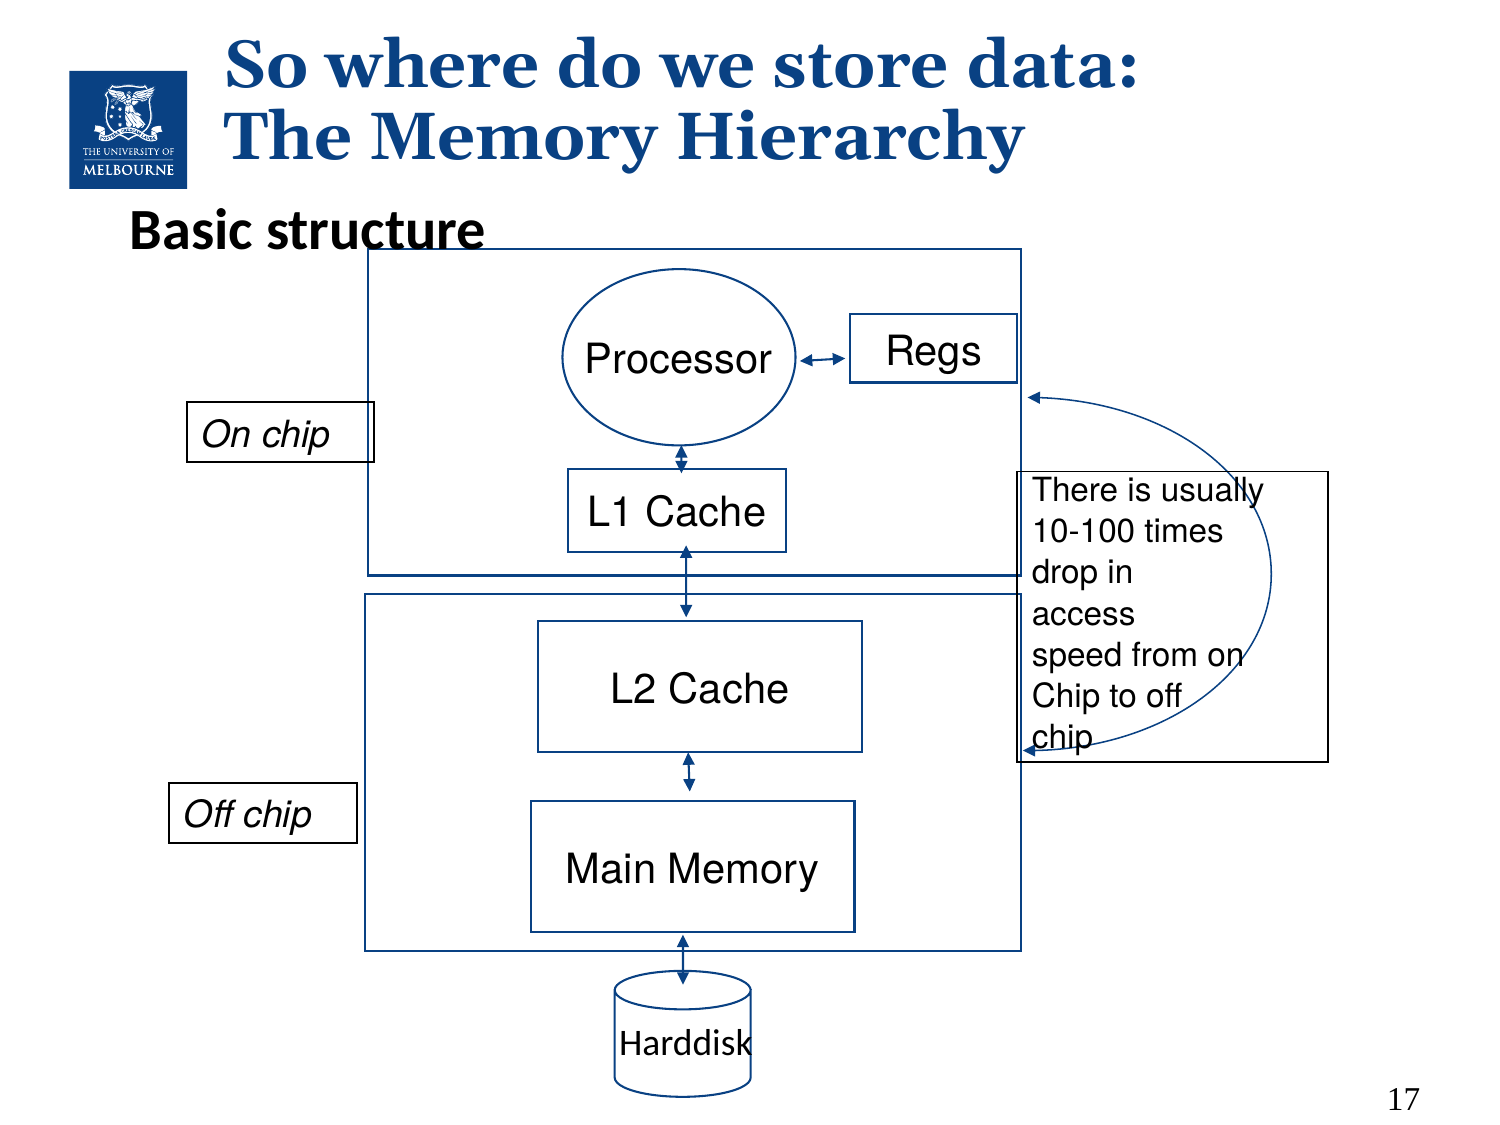

# So where do we store data: The Memory Hierarchy
Basic structure

Processor
Regs

On chip

L1 Cache
There is usually
10-100 times
drop in
access
speed from on
Chip to off
chip

L2 Cache

Off chip
Main Memory

Harddisk